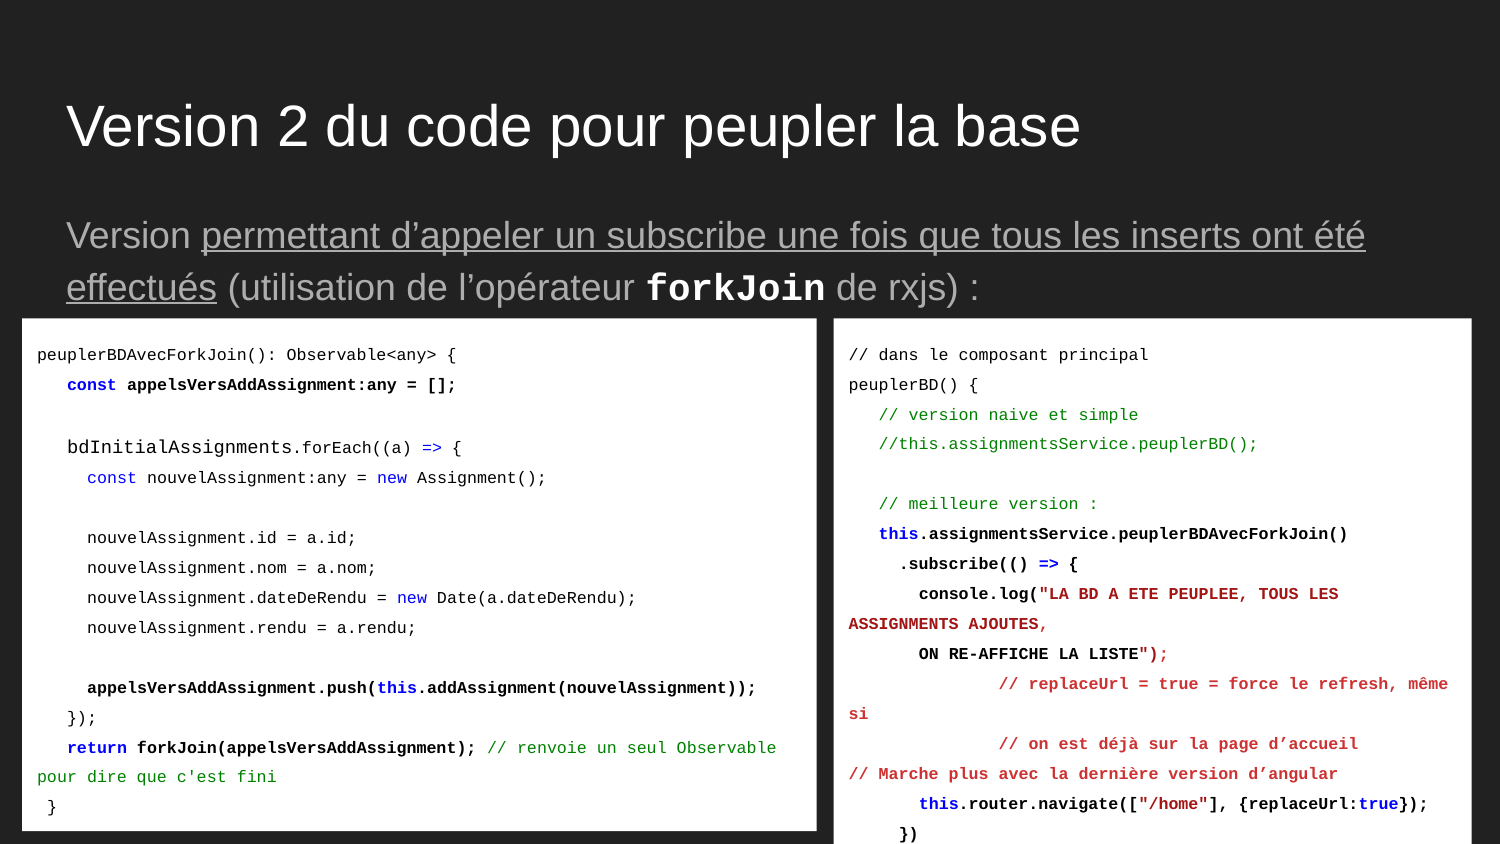

# Version 2 du code pour peupler la base
Version permettant d’appeler un subscribe une fois que tous les inserts ont été effectués (utilisation de l’opérateur forkJoin de rxjs) :

peuplerBDAvecForkJoin(): Observable<any> {
   const appelsVersAddAssignment:any = [];

   bdInitialAssignments.forEach((a) => {
     const nouvelAssignment:any = new Assignment();

     nouvelAssignment.id = a.id;
     nouvelAssignment.nom = a.nom;
     nouvelAssignment.dateDeRendu = new Date(a.dateDeRendu);
     nouvelAssignment.rendu = a.rendu;

     appelsVersAddAssignment.push(this.addAssignment(nouvelAssignment));
   });
   return forkJoin(appelsVersAddAssignment); // renvoie un seul Observable pour dire que c'est fini
 }
// dans le composant principal
peuplerBD() {
   // version naive et simple
   //this.assignmentsService.peuplerBD();

   // meilleure version :
   this.assignmentsService.peuplerBDAvecForkJoin()
     .subscribe(() => {
       console.log("LA BD A ETE PEUPLEE, TOUS LES ASSIGNMENTS AJOUTES,
       ON RE-AFFICHE LA LISTE");
	// replaceUrl = true = force le refresh, même si
	// on est déjà sur la page d’accueil
// Marche plus avec la dernière version d’angular
       this.router.navigate(["/home"], {replaceUrl:true});
     })
 }